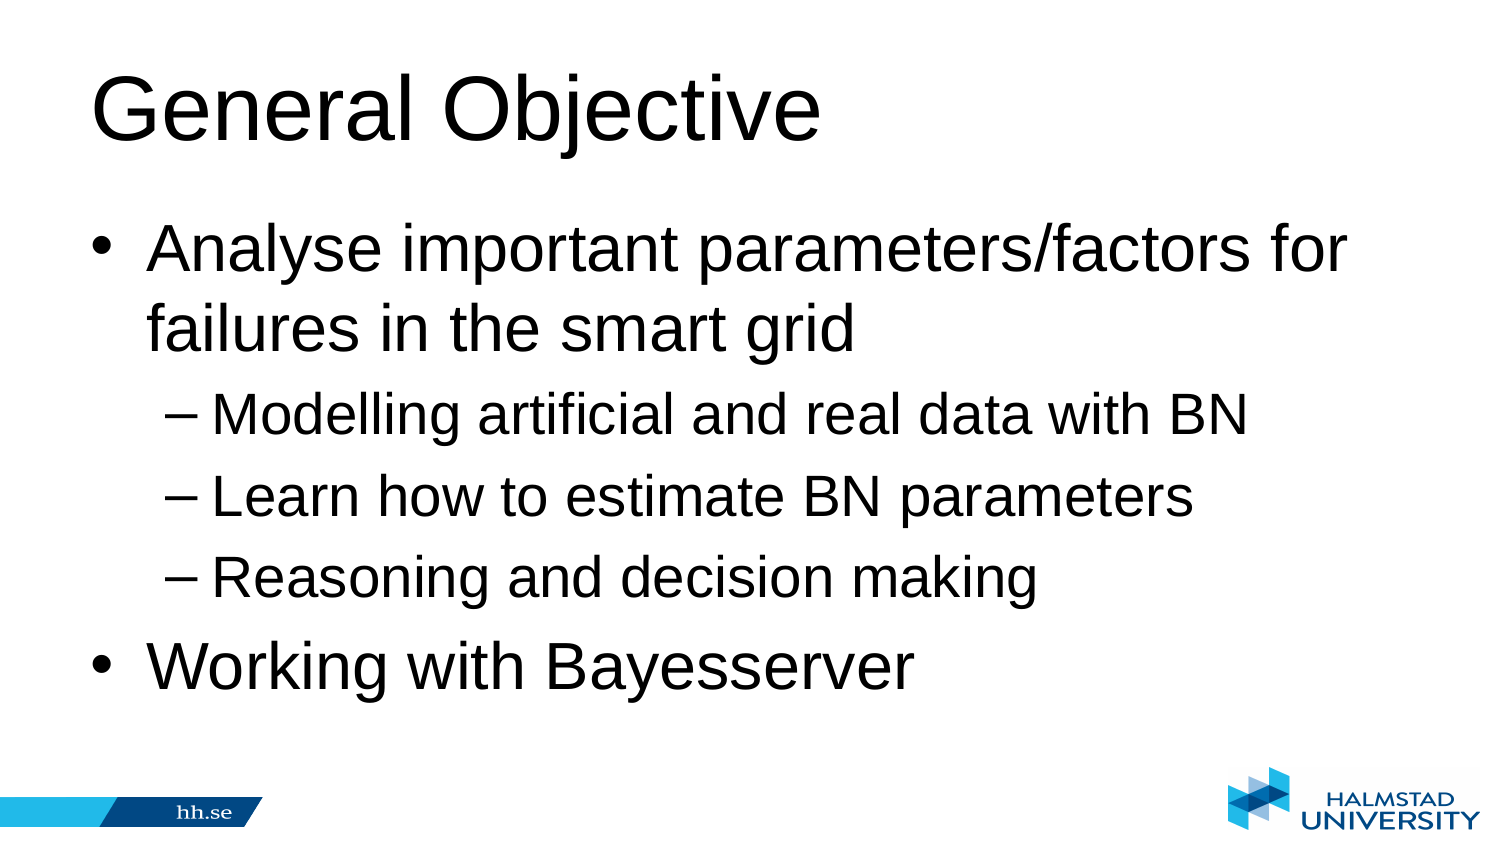

# General Objective
Analyse important parameters/factors for failures in the smart grid
Modelling artificial and real data with BN
Learn how to estimate BN parameters
Reasoning and decision making
Working with Bayesserver